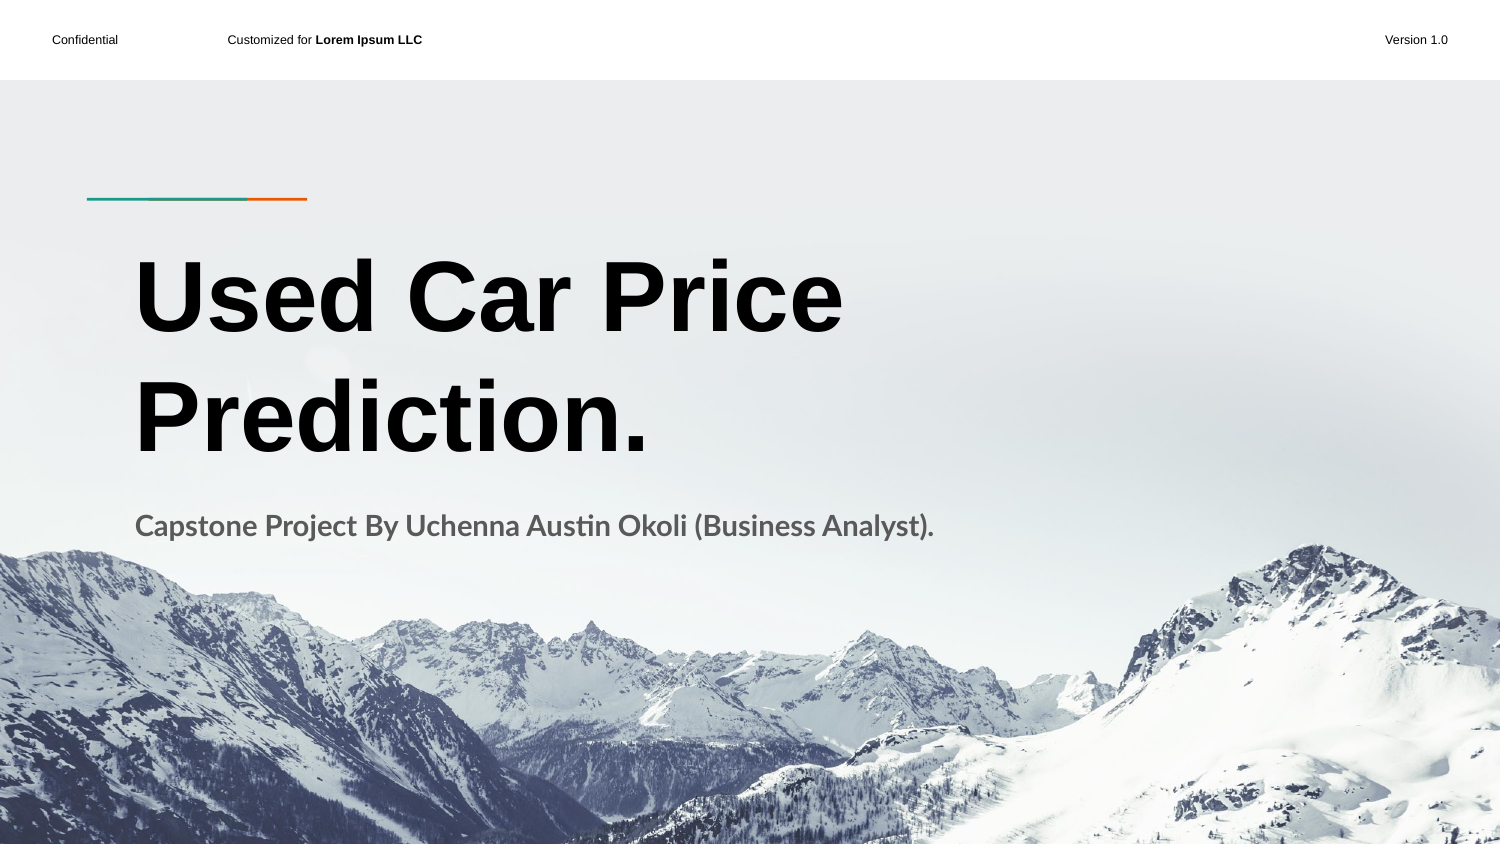

# Used Car Price Prediction.
Capstone Project By Uchenna Austin Okoli (Business Analyst).